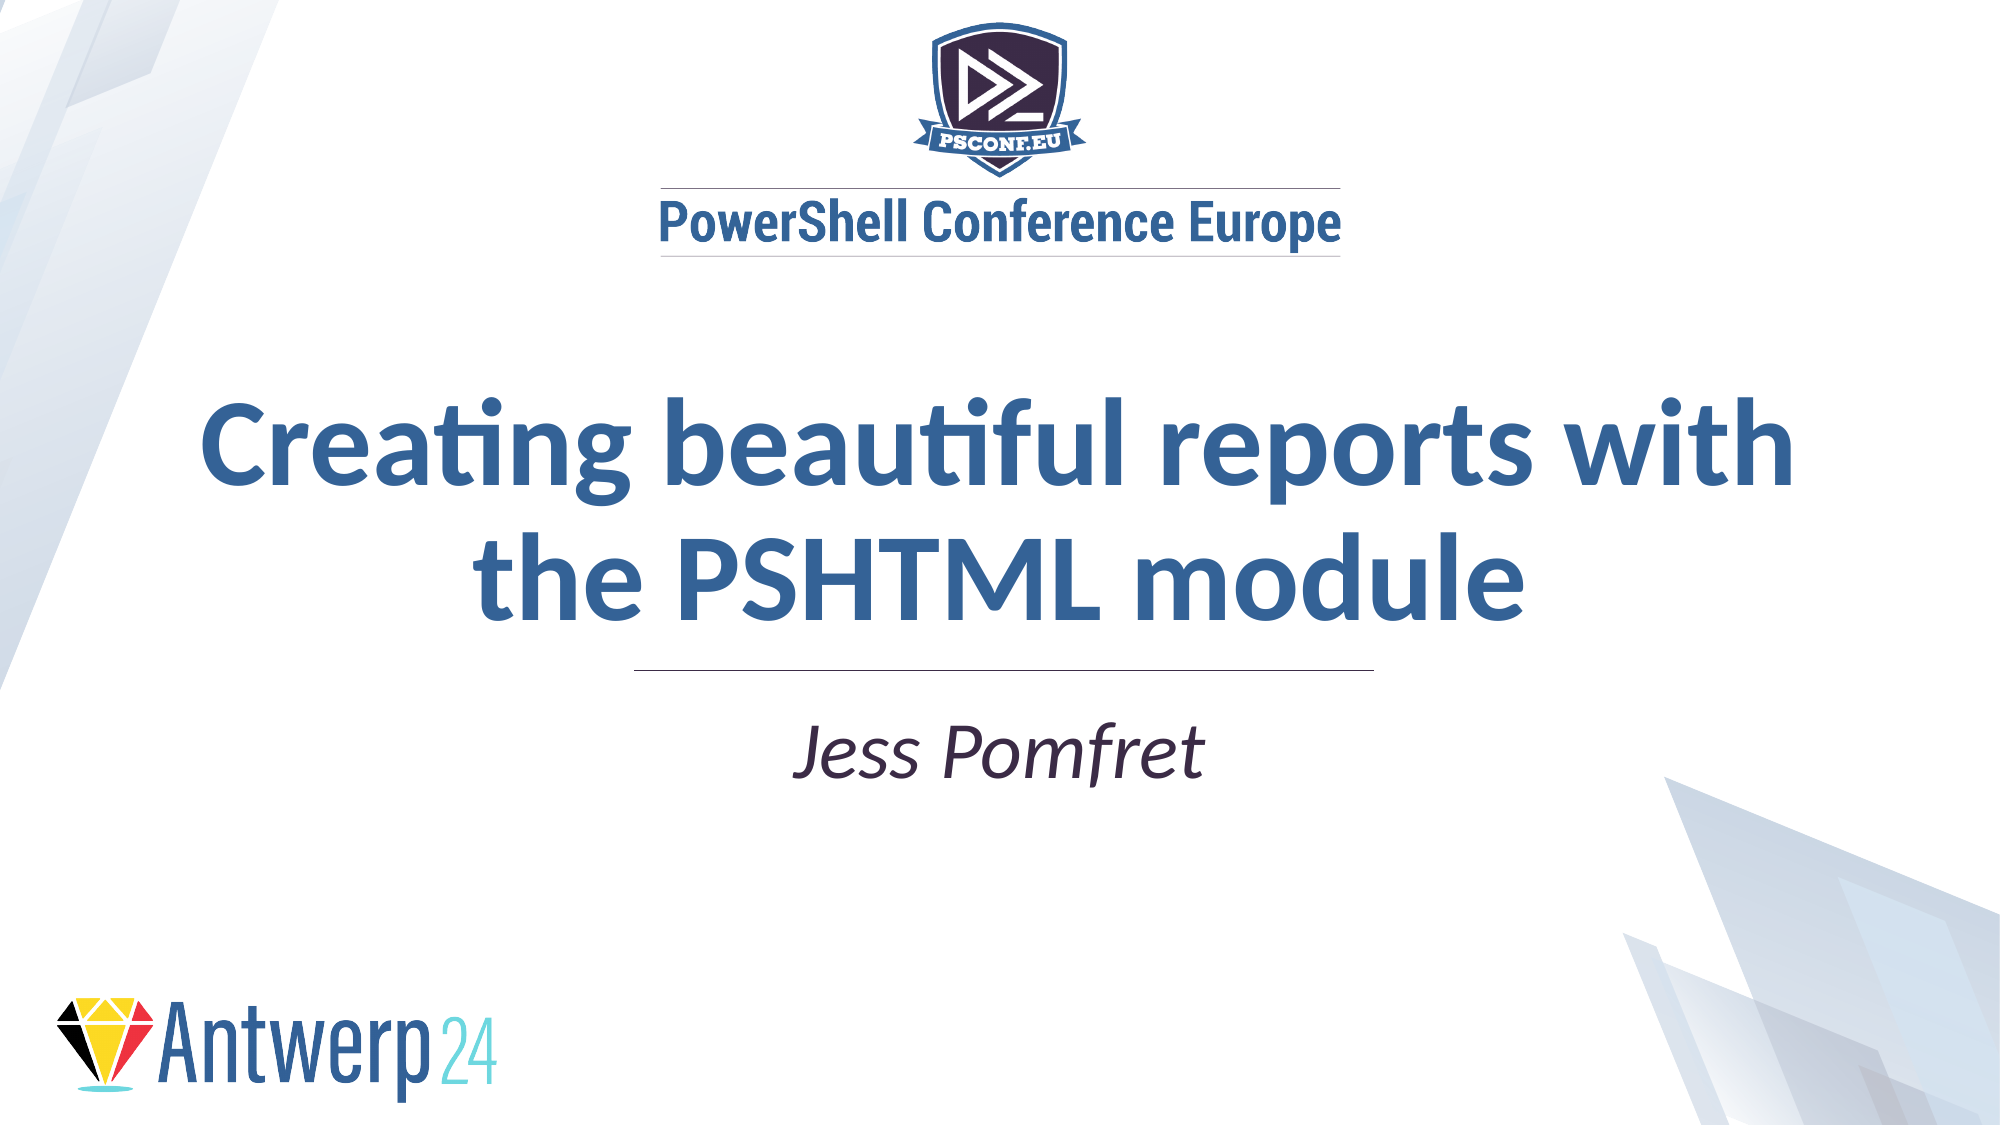

Creating beautiful reports with the PSHTML module
Jess Pomfret